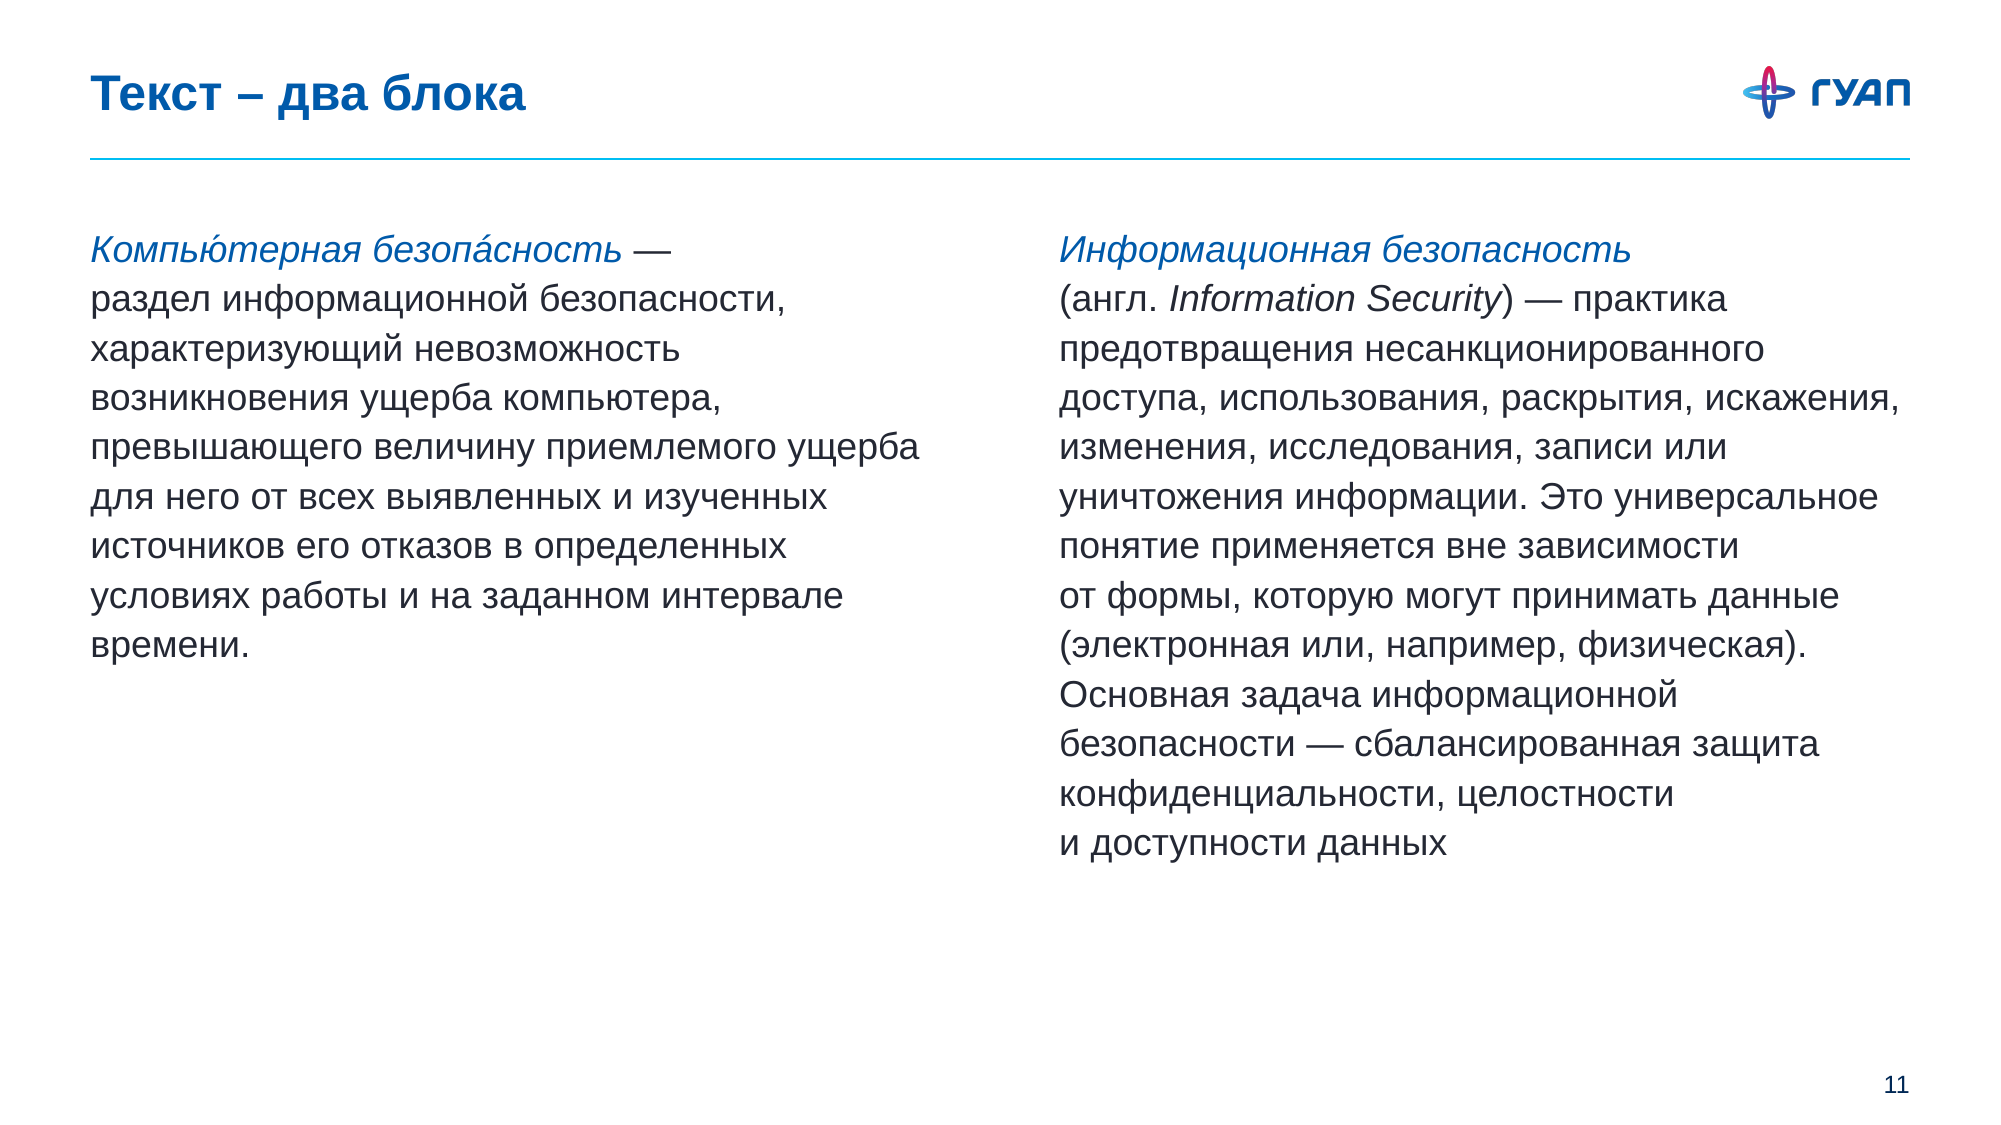

# Текст – два блока
Информационная безопасность (англ. Information Security) — практика предотвращения несанкционированного доступа, использования, раскрытия, искажения, изменения, исследования, записи или уничтожения информации. Это универсальное понятие применяется вне зависимости от формы, которую могут принимать данные (электронная или, например, физическая). Основная задача информационной безопасности — сбалансированная защита конфиденциальности, целостности и доступности данных
Компью́терная безопáсность — раздел информационной безопасности, характеризующий невозможность возникновения ущерба компьютера, превышающего величину приемлемого ущерба для него от всех выявленных и изученных источников его отказов в определенных условиях работы и на заданном интервале времени.